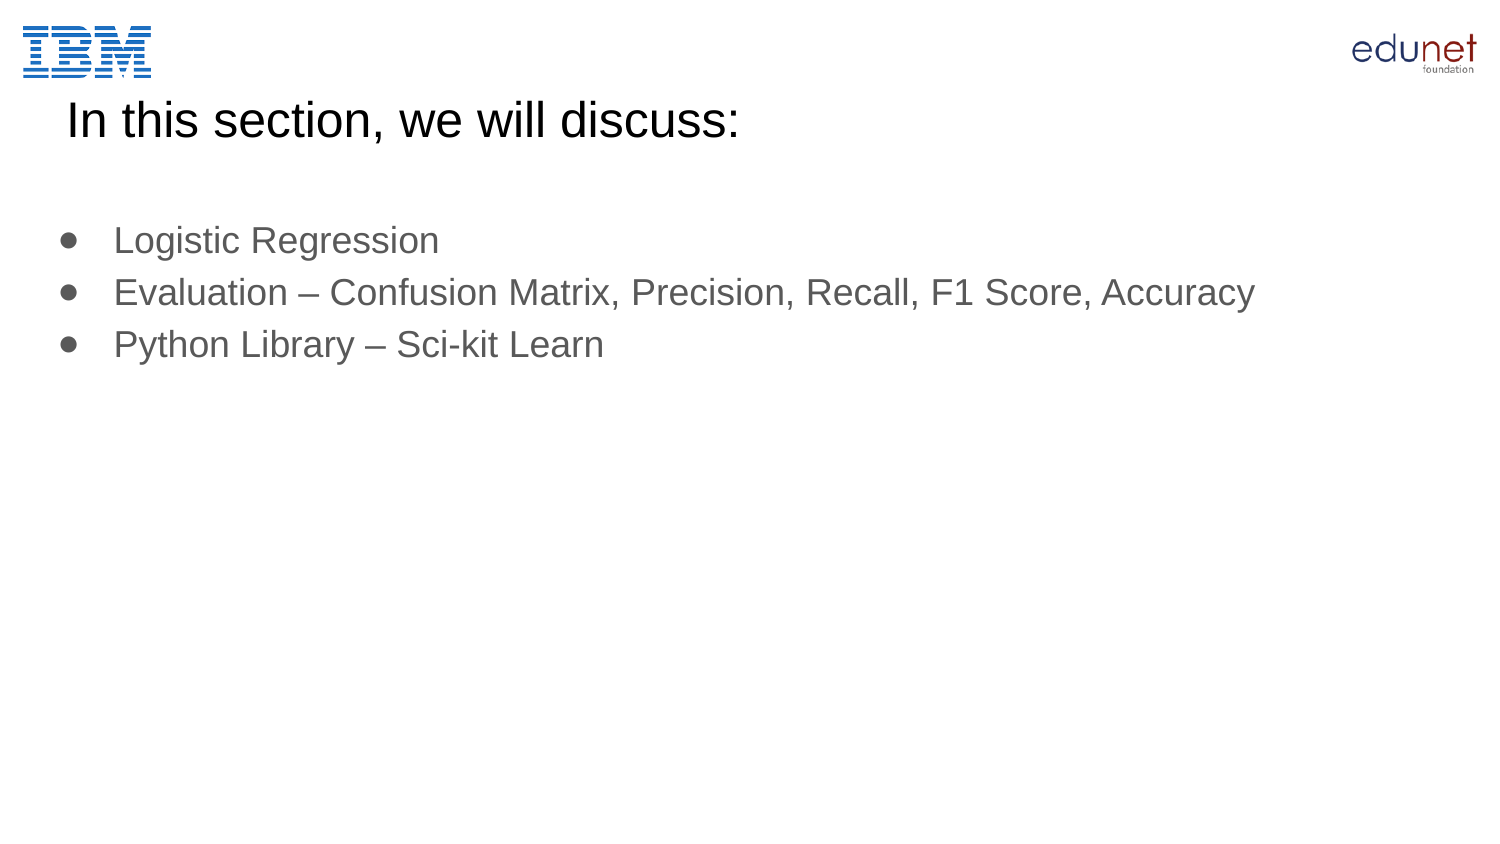

# In this section, we will discuss:
Logistic Regression
Evaluation – Confusion Matrix, Precision, Recall, F1 Score, Accuracy
Python Library – Sci-kit Learn